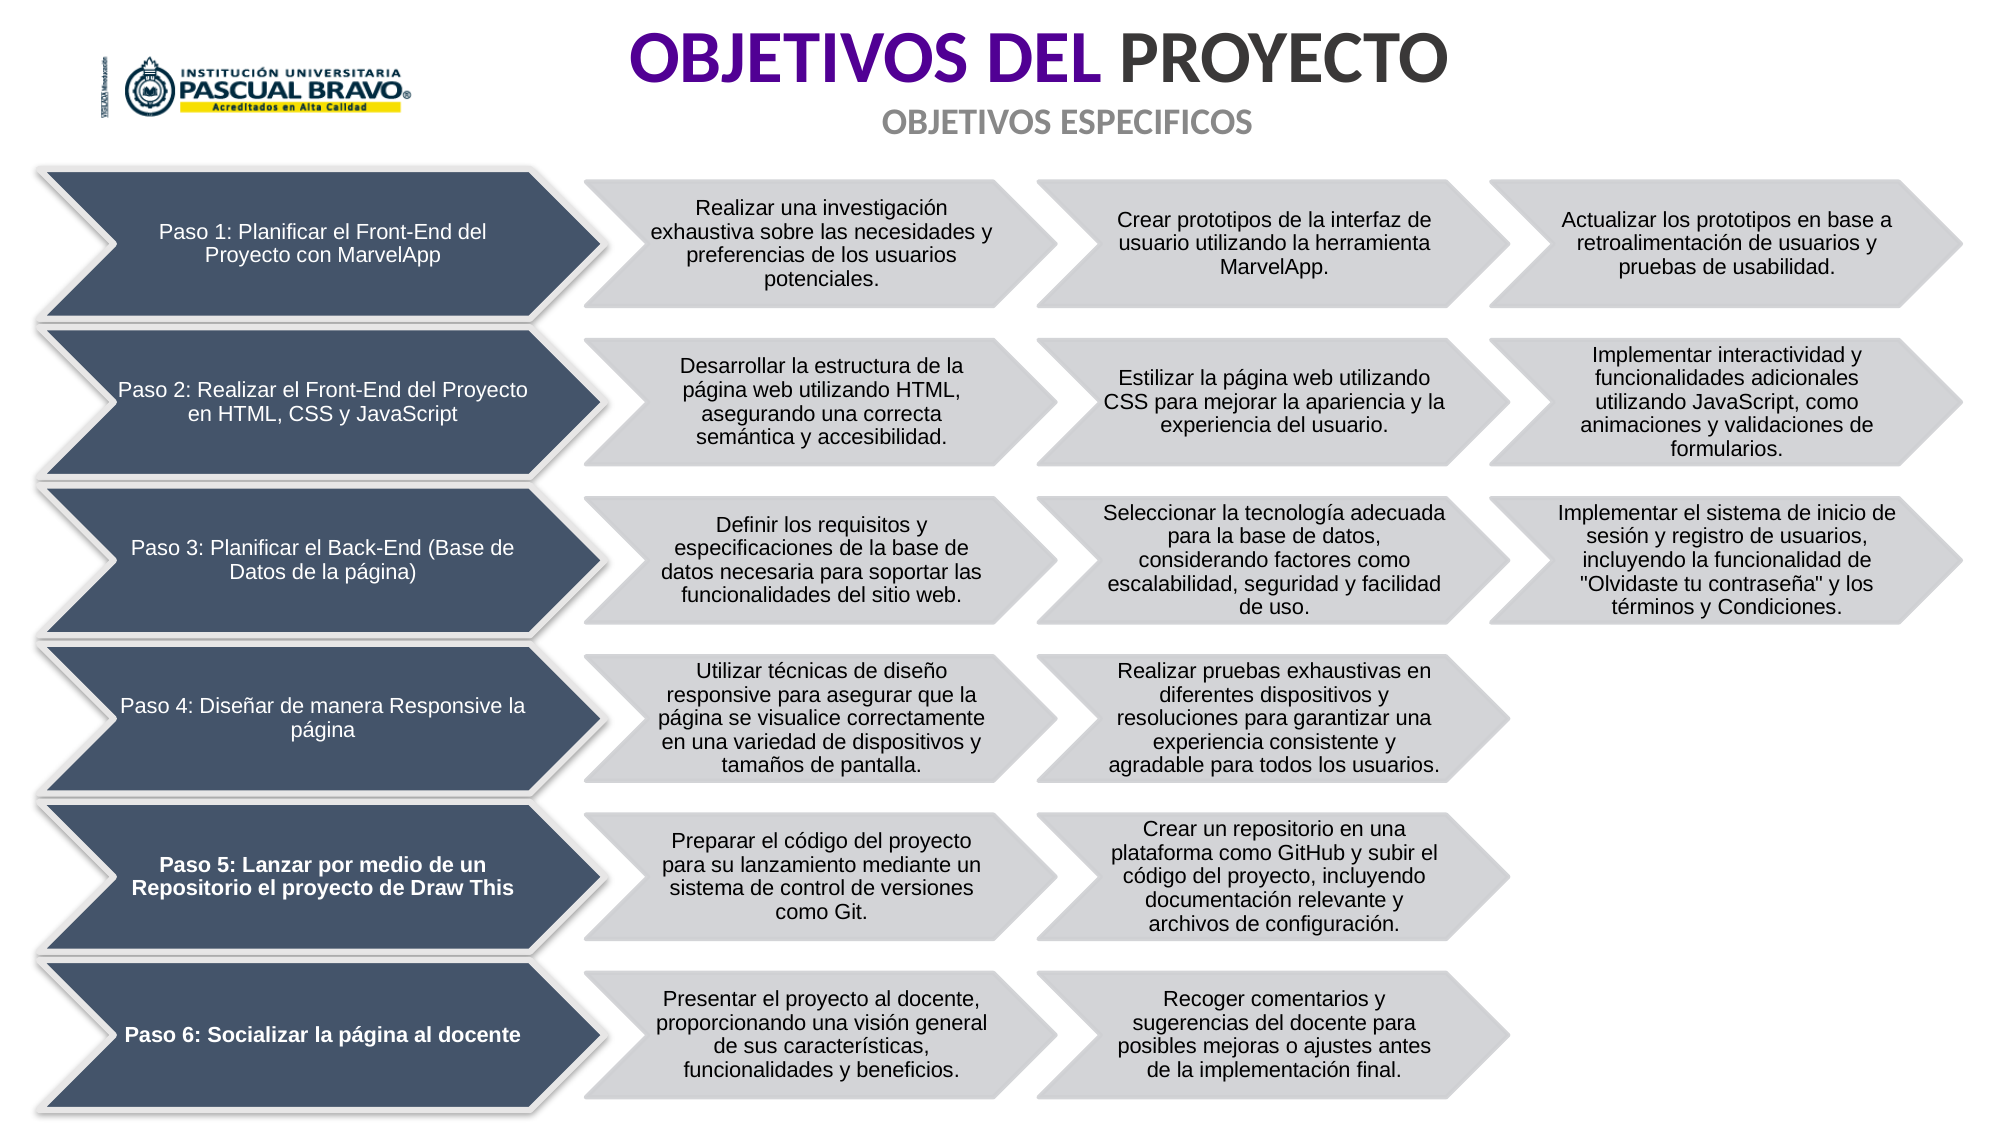

OBJETIVOS DEL PROYECTO
Paso 1: Planificar el Front-End del Proyecto con MarvelApp
Realizar una investigación exhaustiva sobre las necesidades y preferencias de los usuarios potenciales.
Crear prototipos de la interfaz de usuario utilizando la herramienta MarvelApp.
Actualizar los prototipos en base a retroalimentación de usuarios y pruebas de usabilidad.
Paso 2: Realizar el Front-End del Proyecto en HTML, CSS y JavaScript
Desarrollar la estructura de la página web utilizando HTML, asegurando una correcta semántica y accesibilidad.
Estilizar la página web utilizando CSS para mejorar la apariencia y la experiencia del usuario.
Implementar interactividad y funcionalidades adicionales utilizando JavaScript, como animaciones y validaciones de formularios.
Paso 3: Planificar el Back-End (Base de Datos de la página)
Definir los requisitos y especificaciones de la base de datos necesaria para soportar las funcionalidades del sitio web.
Seleccionar la tecnología adecuada para la base de datos, considerando factores como escalabilidad, seguridad y facilidad de uso.
Implementar el sistema de inicio de sesión y registro de usuarios, incluyendo la funcionalidad de "Olvidaste tu contraseña" y los términos y Condiciones.
Paso 4: Diseñar de manera Responsive la página
Utilizar técnicas de diseño responsive para asegurar que la página se visualice correctamente en una variedad de dispositivos y tamaños de pantalla.
Realizar pruebas exhaustivas en diferentes dispositivos y resoluciones para garantizar una experiencia consistente y agradable para todos los usuarios.
Paso 5: Lanzar por medio de un Repositorio el proyecto de Draw This
Preparar el código del proyecto para su lanzamiento mediante un sistema de control de versiones como Git.
Crear un repositorio en una plataforma como GitHub y subir el código del proyecto, incluyendo documentación relevante y archivos de configuración.
Paso 6: Socializar la página al docente
Presentar el proyecto al docente, proporcionando una visión general de sus características, funcionalidades y beneficios.
Recoger comentarios y sugerencias del docente para posibles mejoras o ajustes antes de la implementación final.
OBJETIVOS ESPECIFICOS